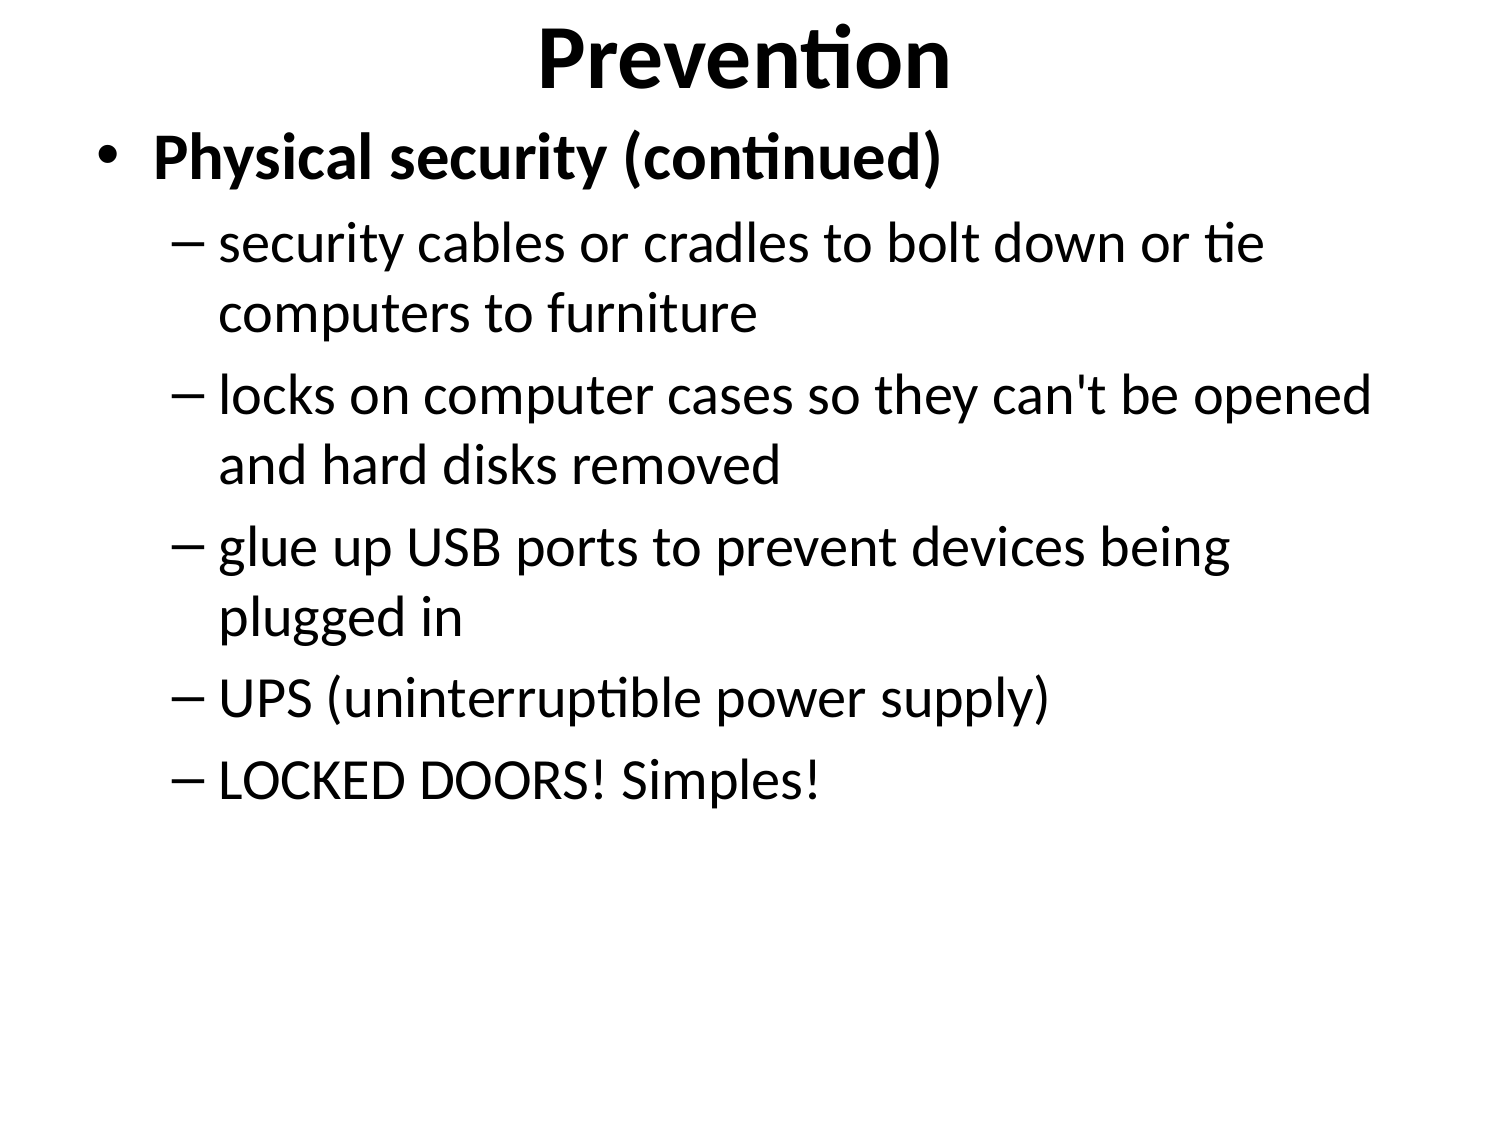

# Prevention
Physical security (continued)
security cables or cradles to bolt down or tie computers to furniture
locks on computer cases so they can't be opened and hard disks removed
glue up USB ports to prevent devices being plugged in
UPS (uninterruptible power supply)
LOCKED DOORS! Simples!